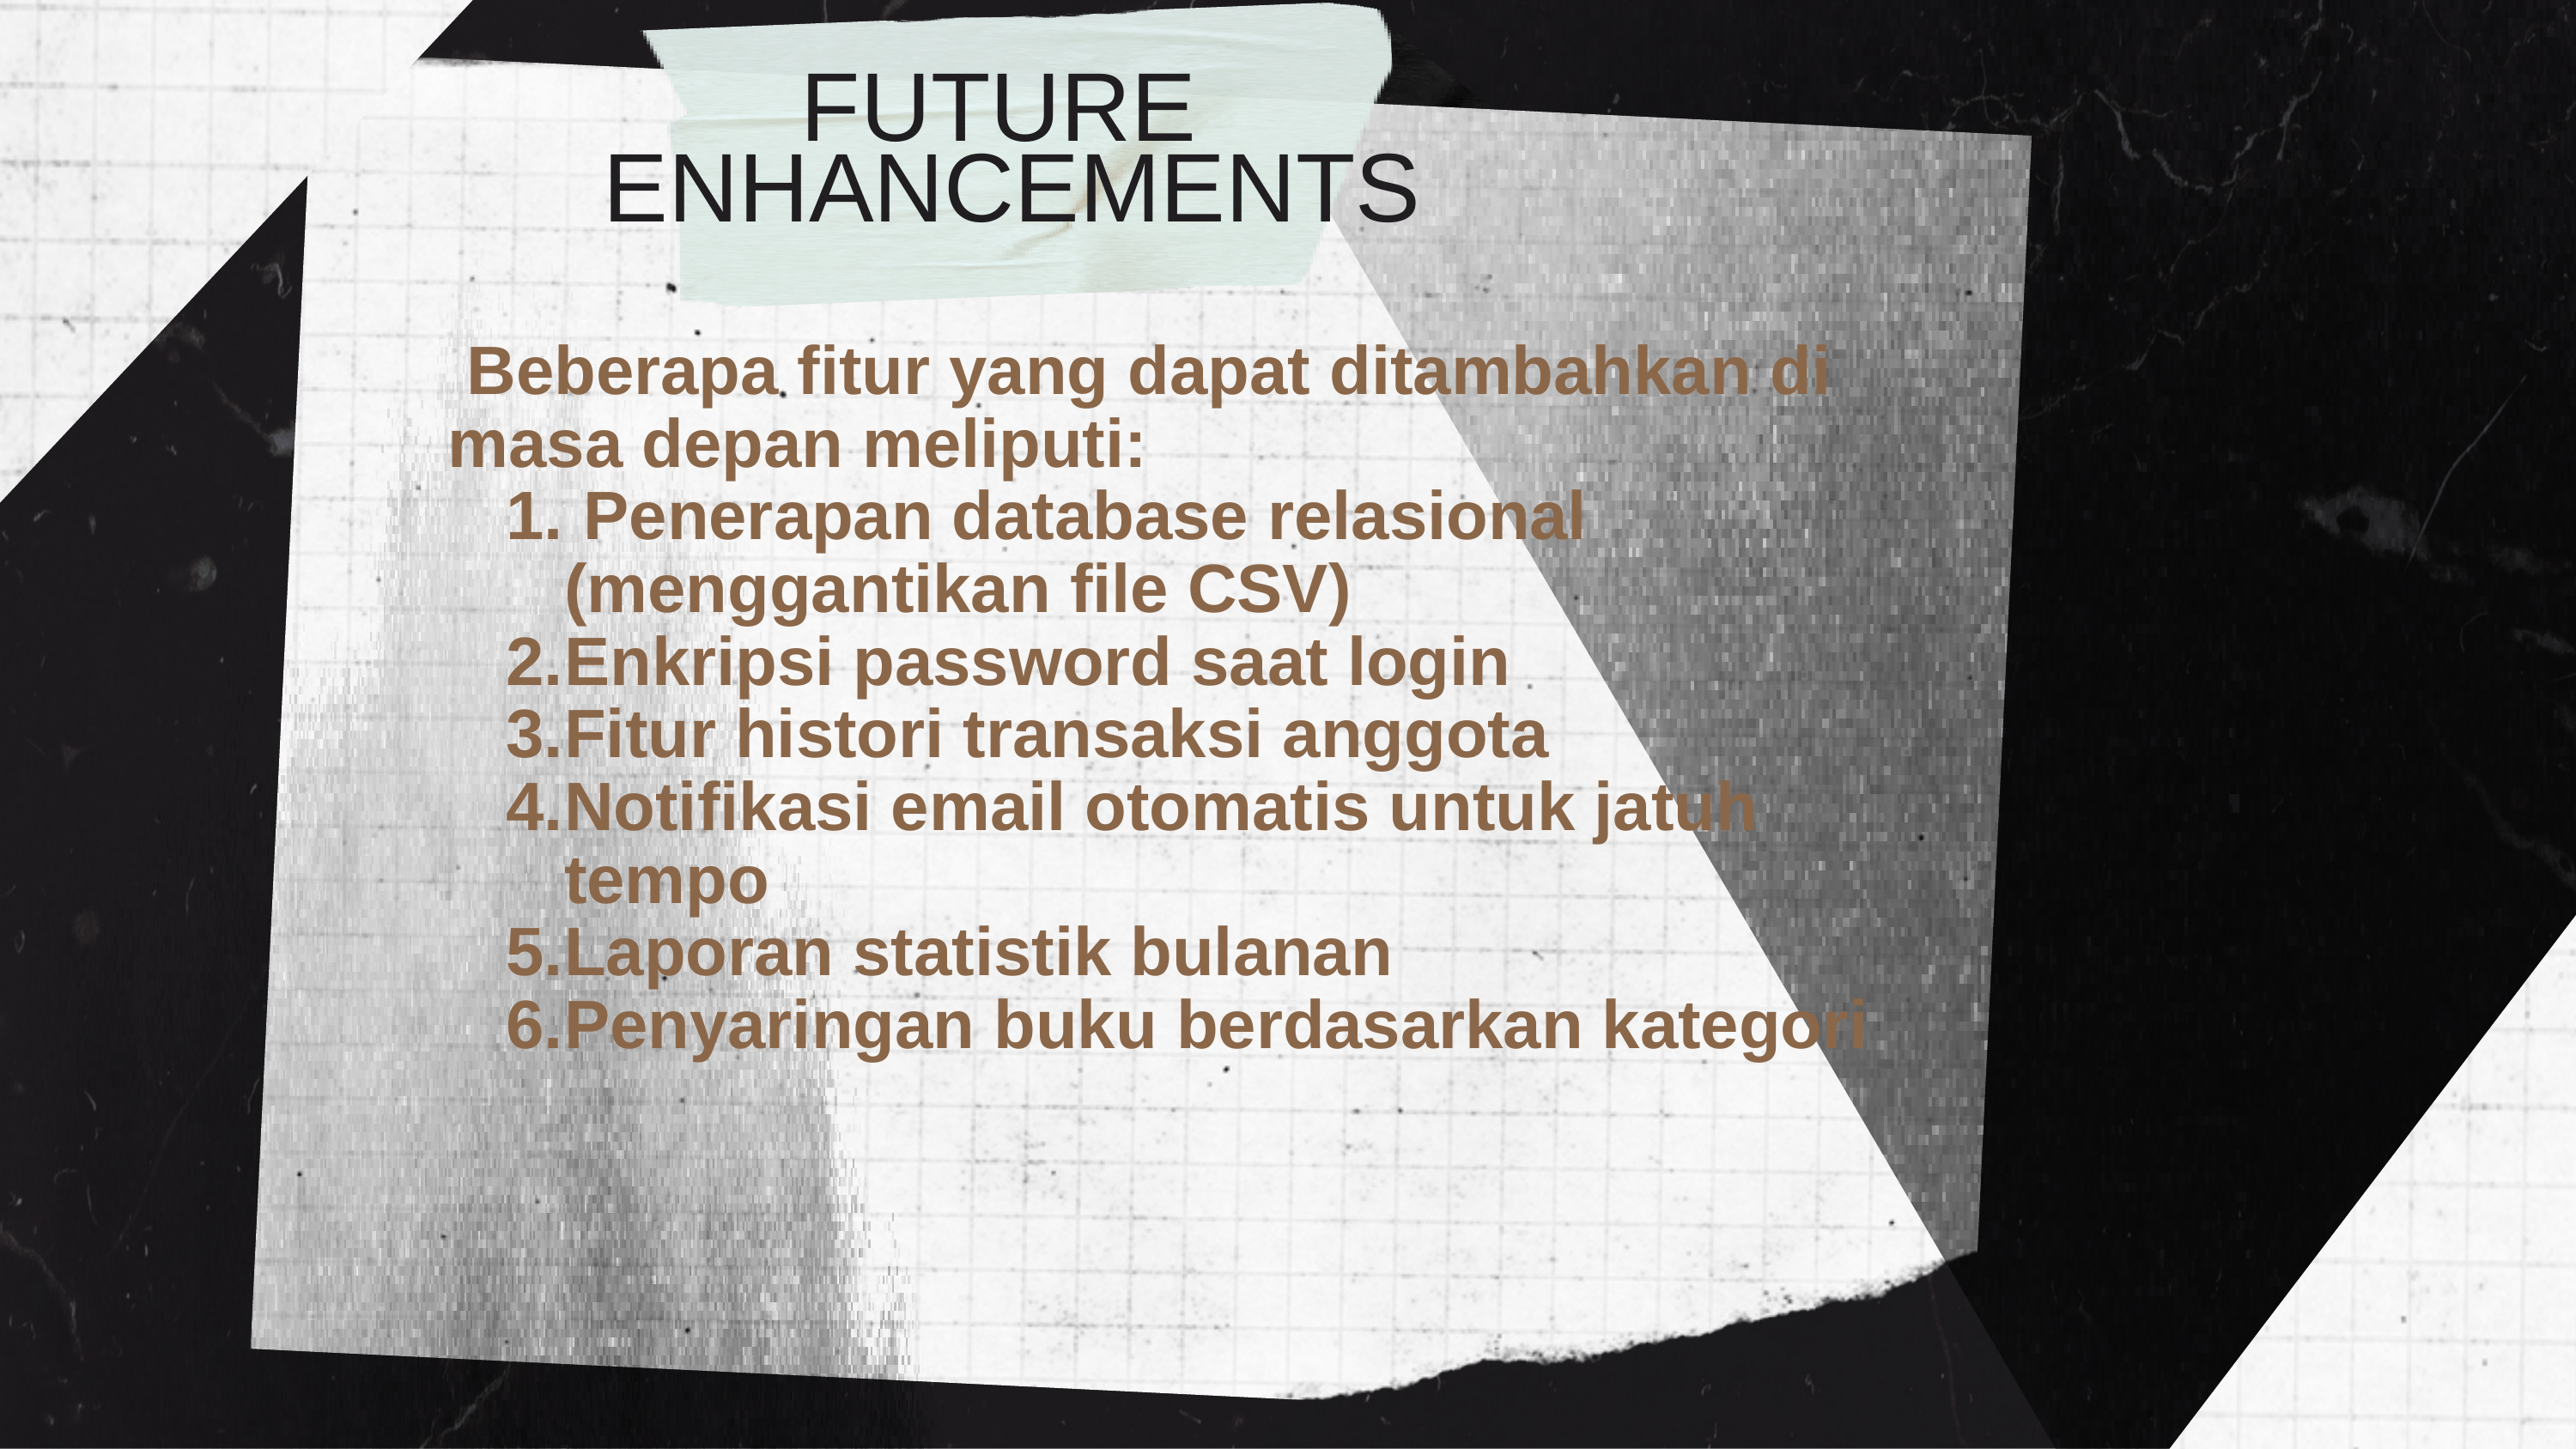

FUTURE
ENHANCEMENTS

 Beberapa fitur yang dapat ditambahkan di masa depan meliputi:
 Penerapan database relasional (menggantikan file CSV)
Enkripsi password saat login
Fitur histori transaksi anggota
Notifikasi email otomatis untuk jatuh tempo
Laporan statistik bulanan
Penyaringan buku berdasarkan kategori